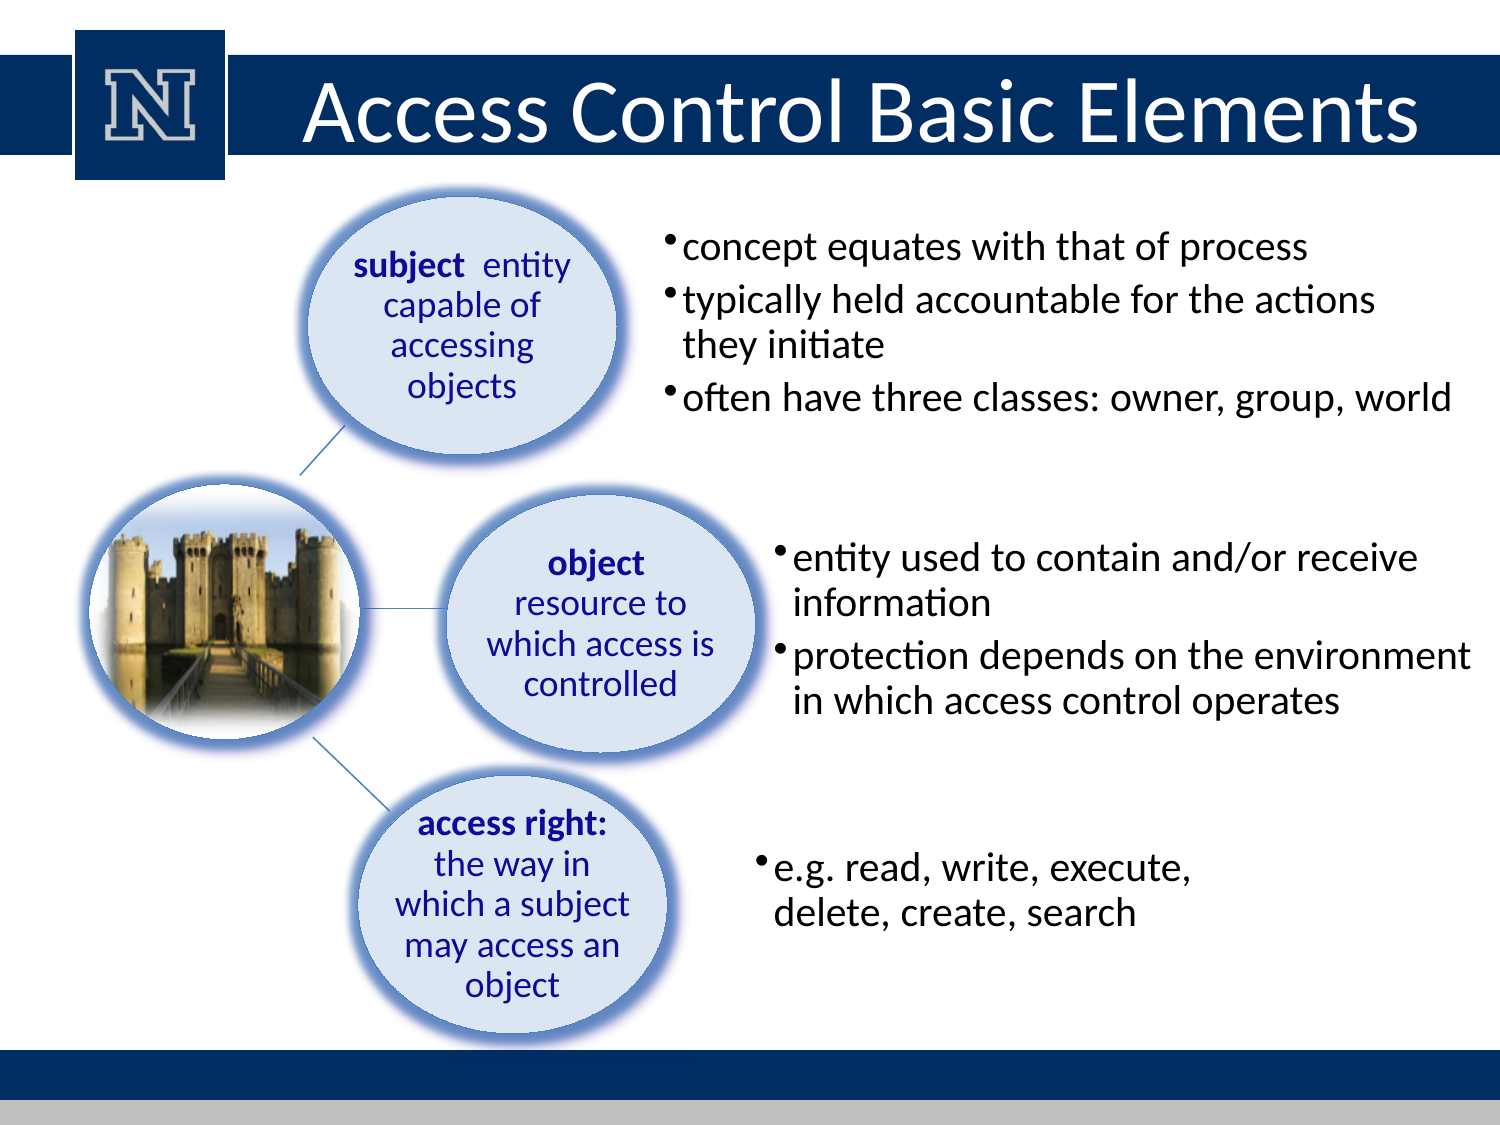

# Access Control Basic Elements
subject  entity capable of accessing objects
concept equates with that of process
typically held accountable for the actions they initiate
often have three classes: owner, group, world

object  resource to which access is controlled
entity used to contain and/or receive information
protection depends on the environment in which access control operates

access right: the way in which a subject may access an object
e.g. read, write, execute, delete, create, search